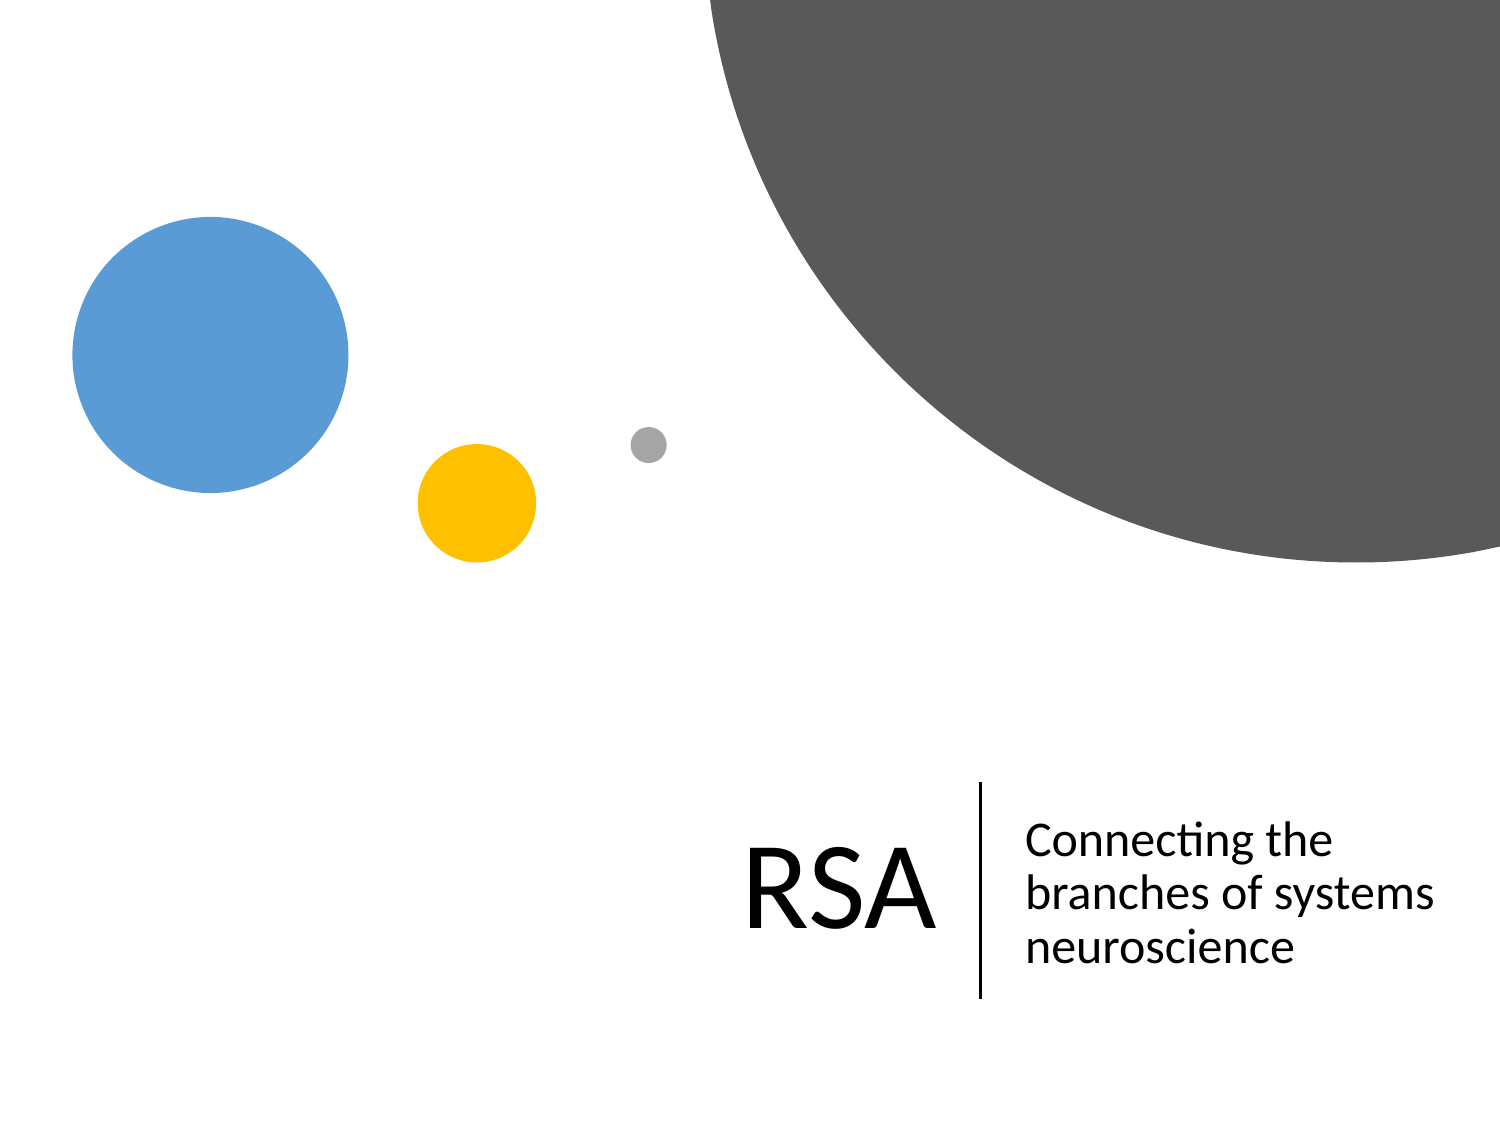

# RSA
Connecting the branches of systems neuroscience